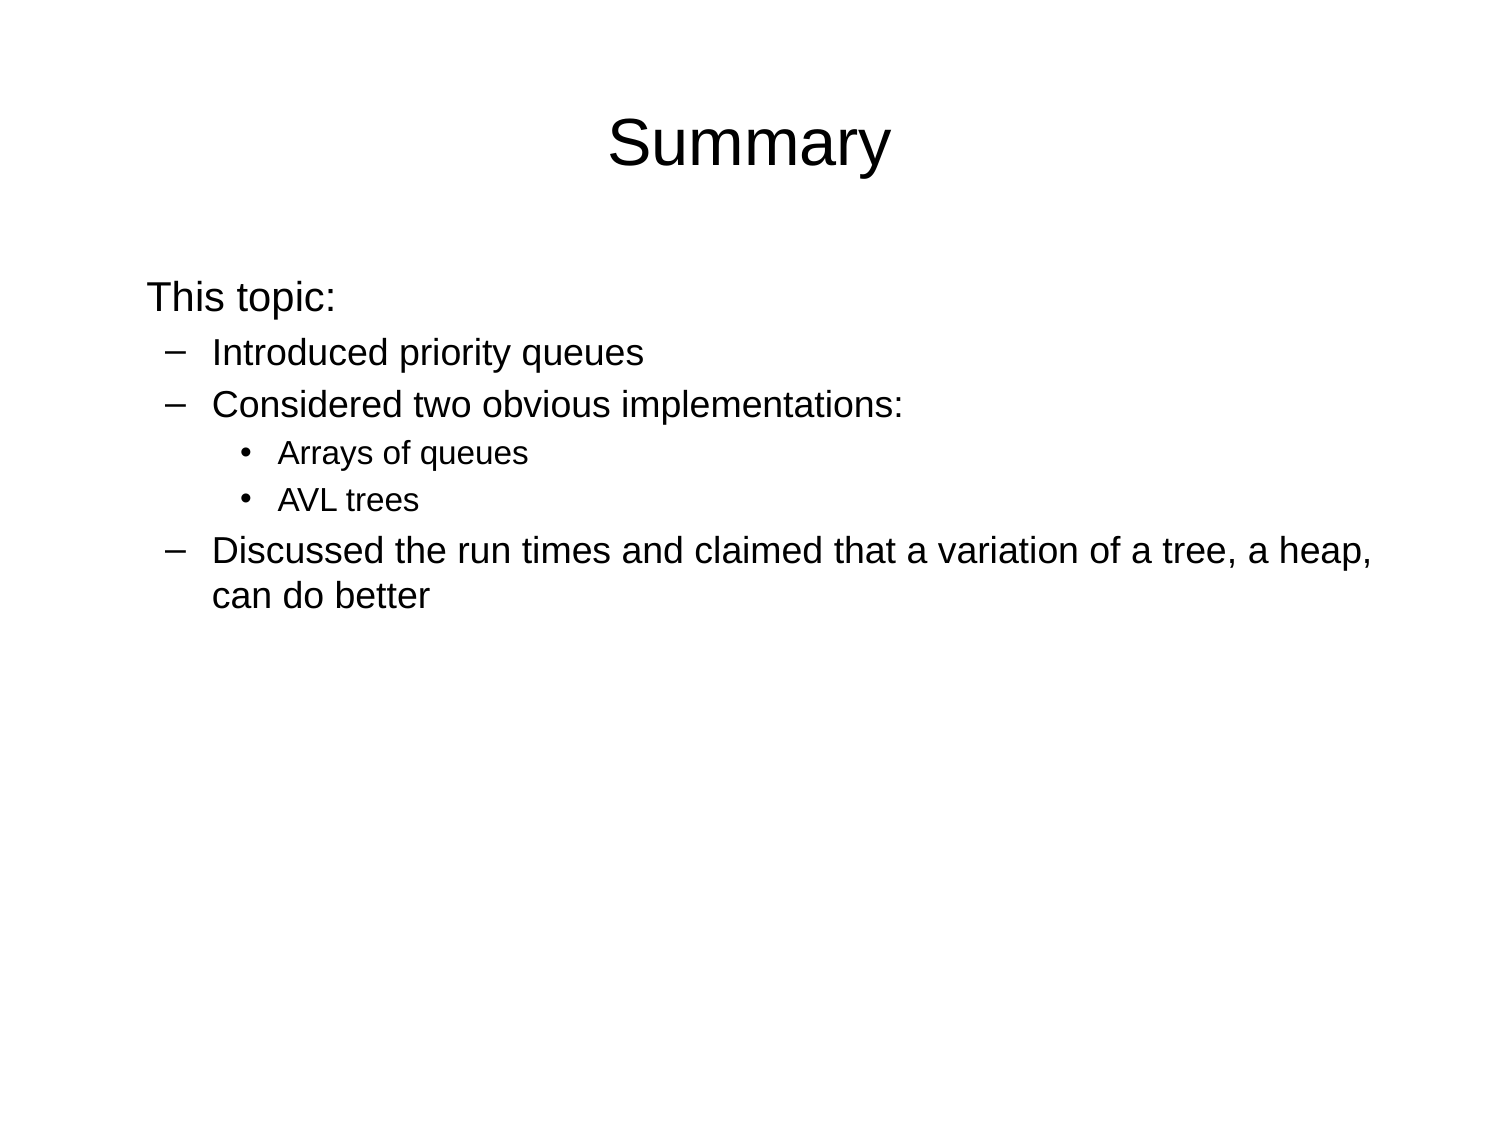

Summary
	This topic:
Introduced priority queues
Considered two obvious implementations:
Arrays of queues
AVL trees
Discussed the run times and claimed that a variation of a tree, a heap, can do better